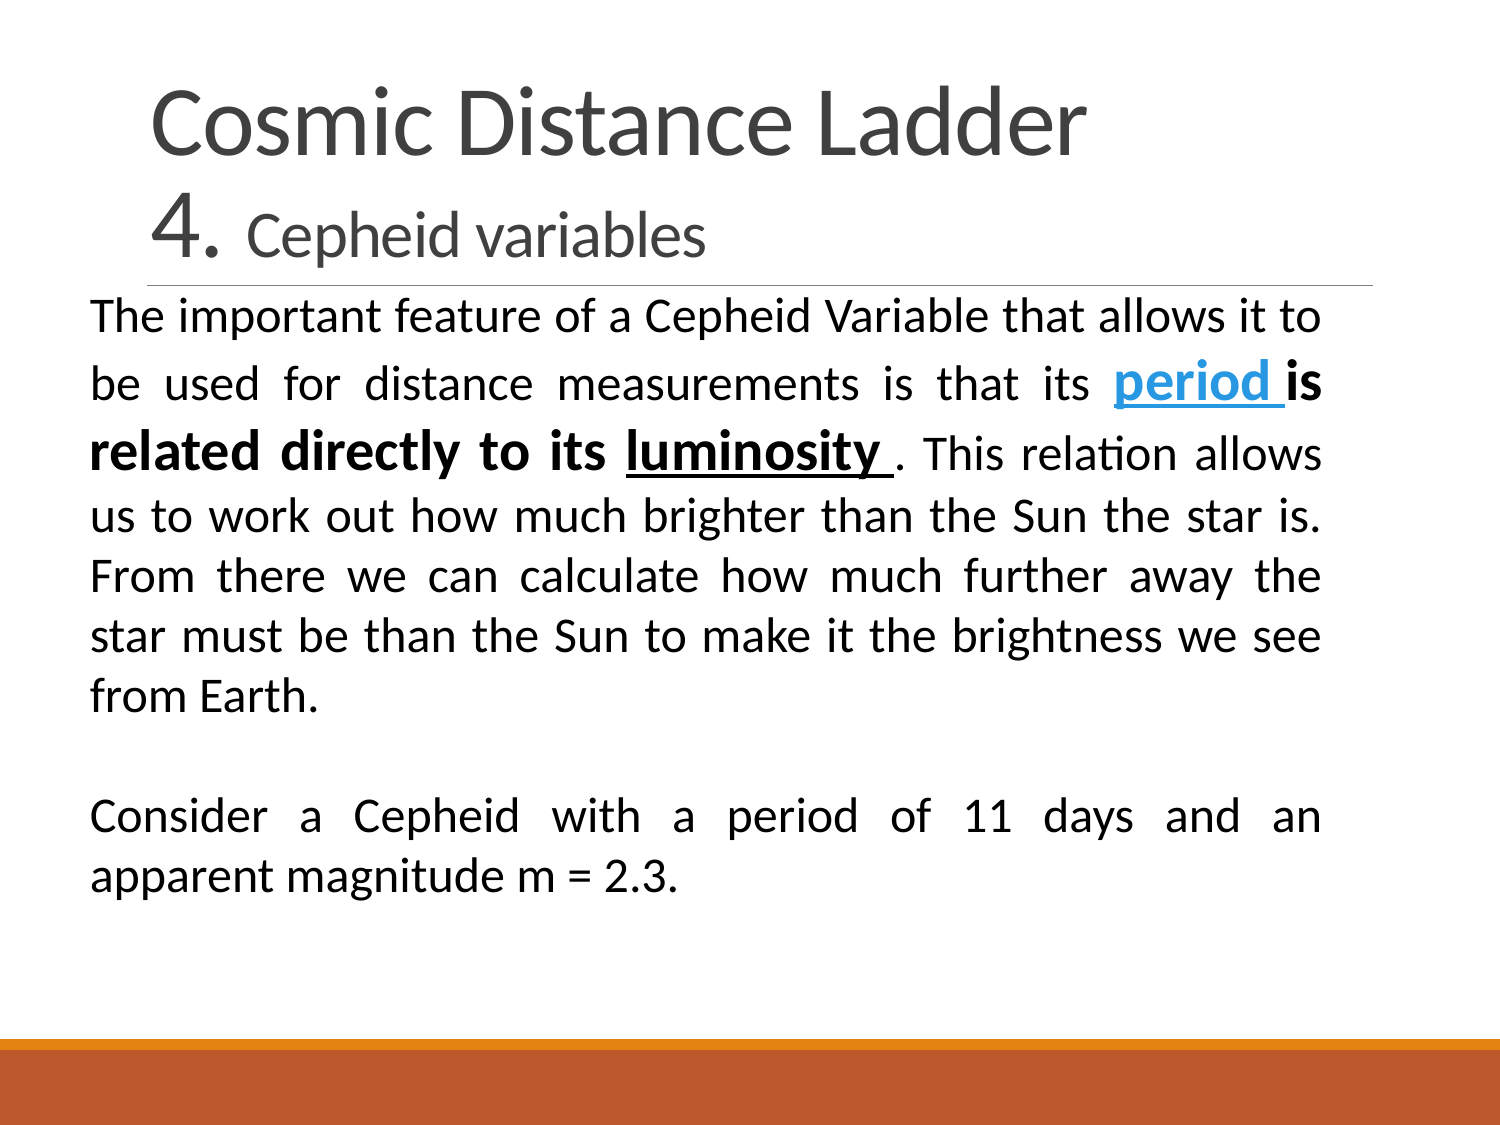

# Cosmic Distance Ladder 4. Cepheid variables
The important feature of a Cepheid Variable that allows it to be used for distance measurements is that its period is related directly to its luminosity . This relation allows us to work out how much brighter than the Sun the star is. From there we can calculate how much further away the star must be than the Sun to make it the brightness we see from Earth.

Consider a Cepheid with a period of 11 days and an apparent magnitude m = 2.3.